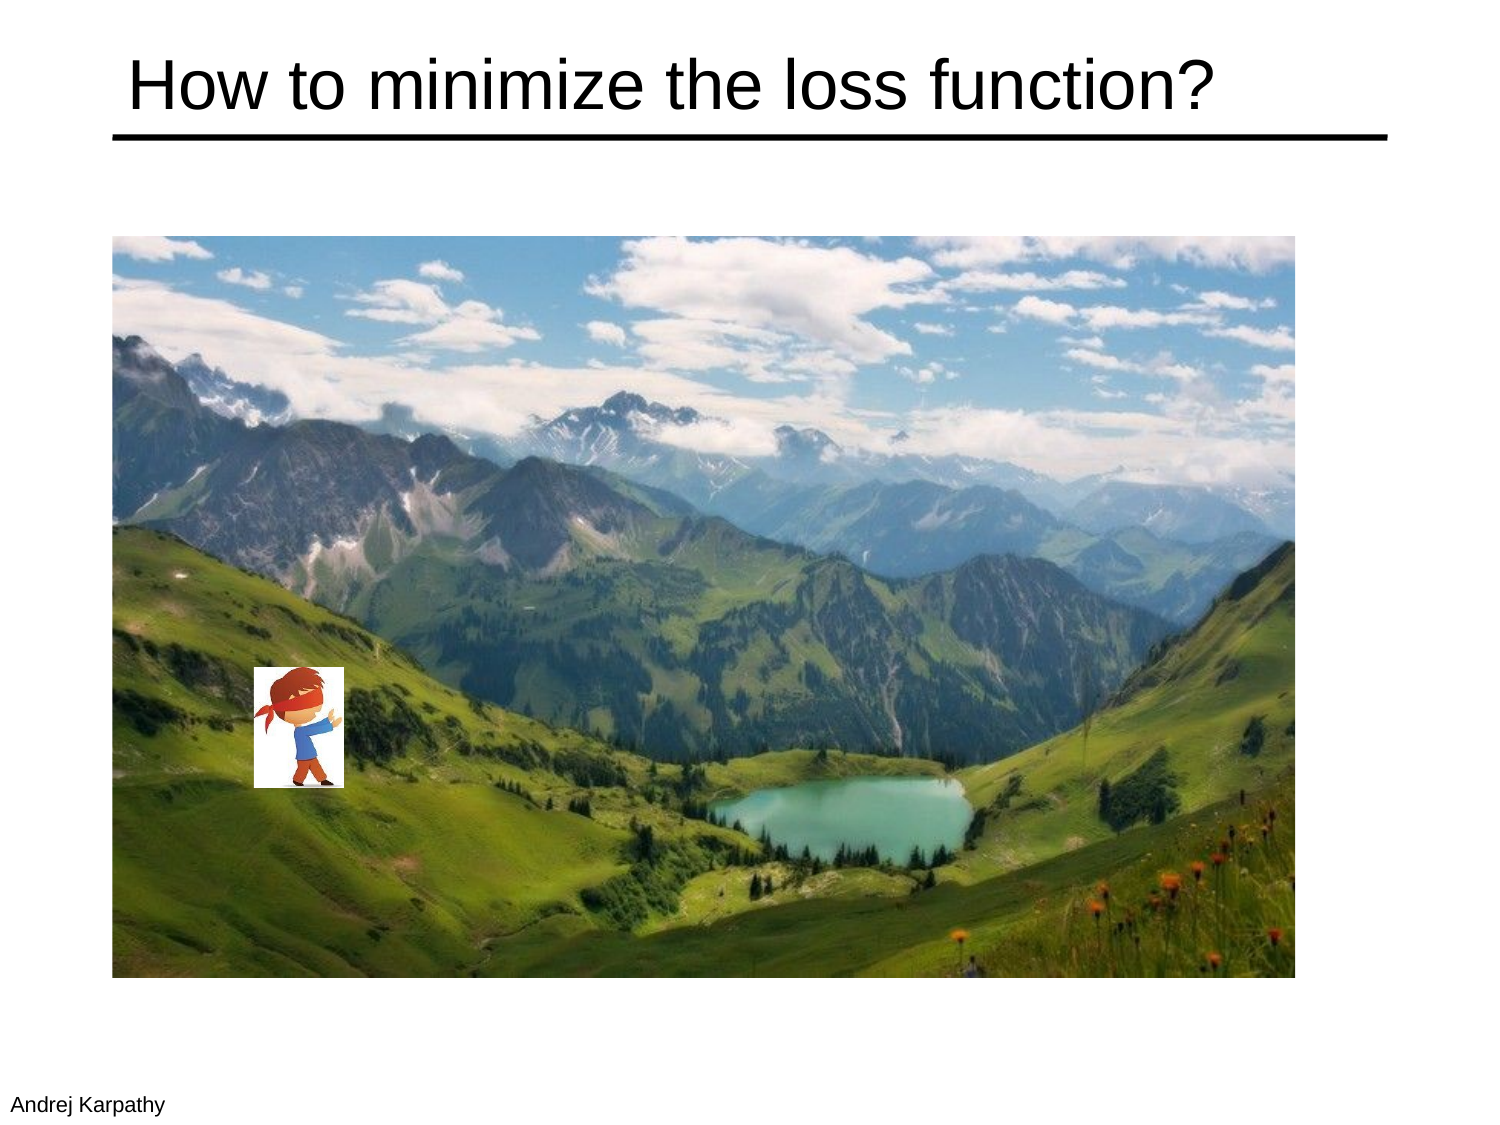

# How to minimize the loss function?

Andrej Karpathy